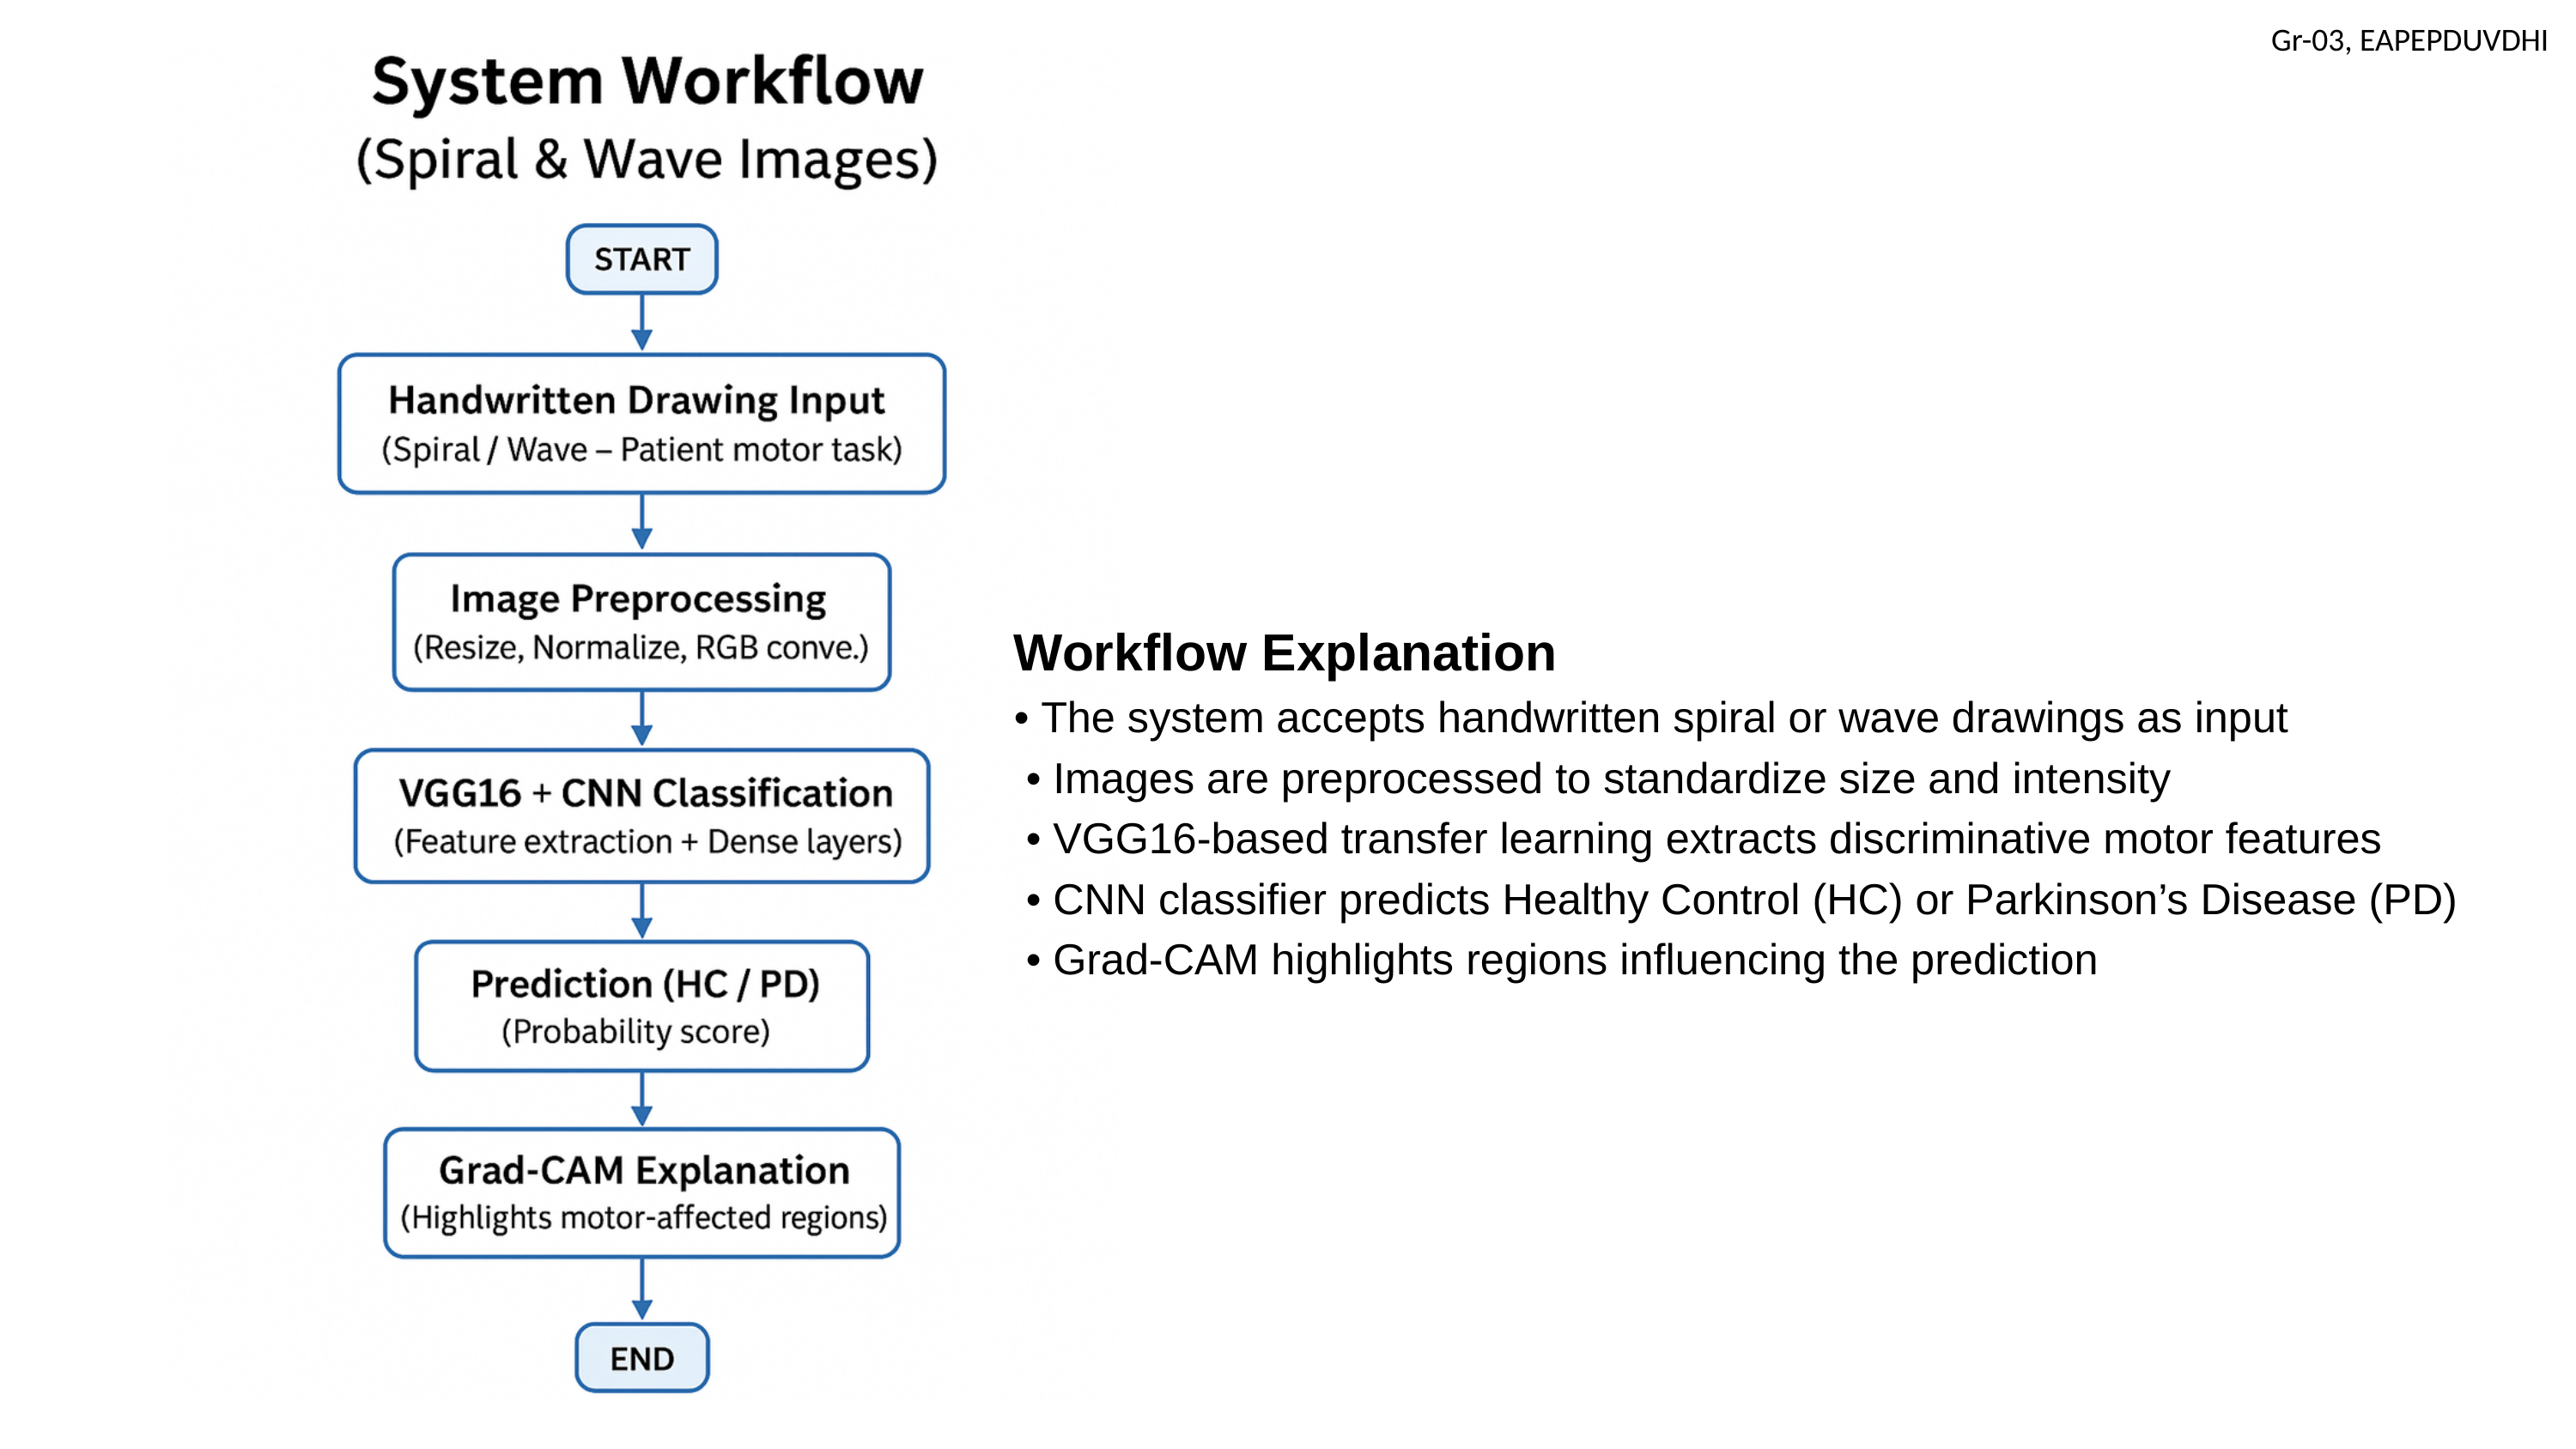

Workflow Explanation
• The system accepts handwritten spiral or wave drawings as input
 • Images are preprocessed to standardize size and intensity
 • VGG16-based transfer learning extracts discriminative motor features
 • CNN classifier predicts Healthy Control (HC) or Parkinson’s Disease (PD)
 • Grad-CAM highlights regions influencing the prediction